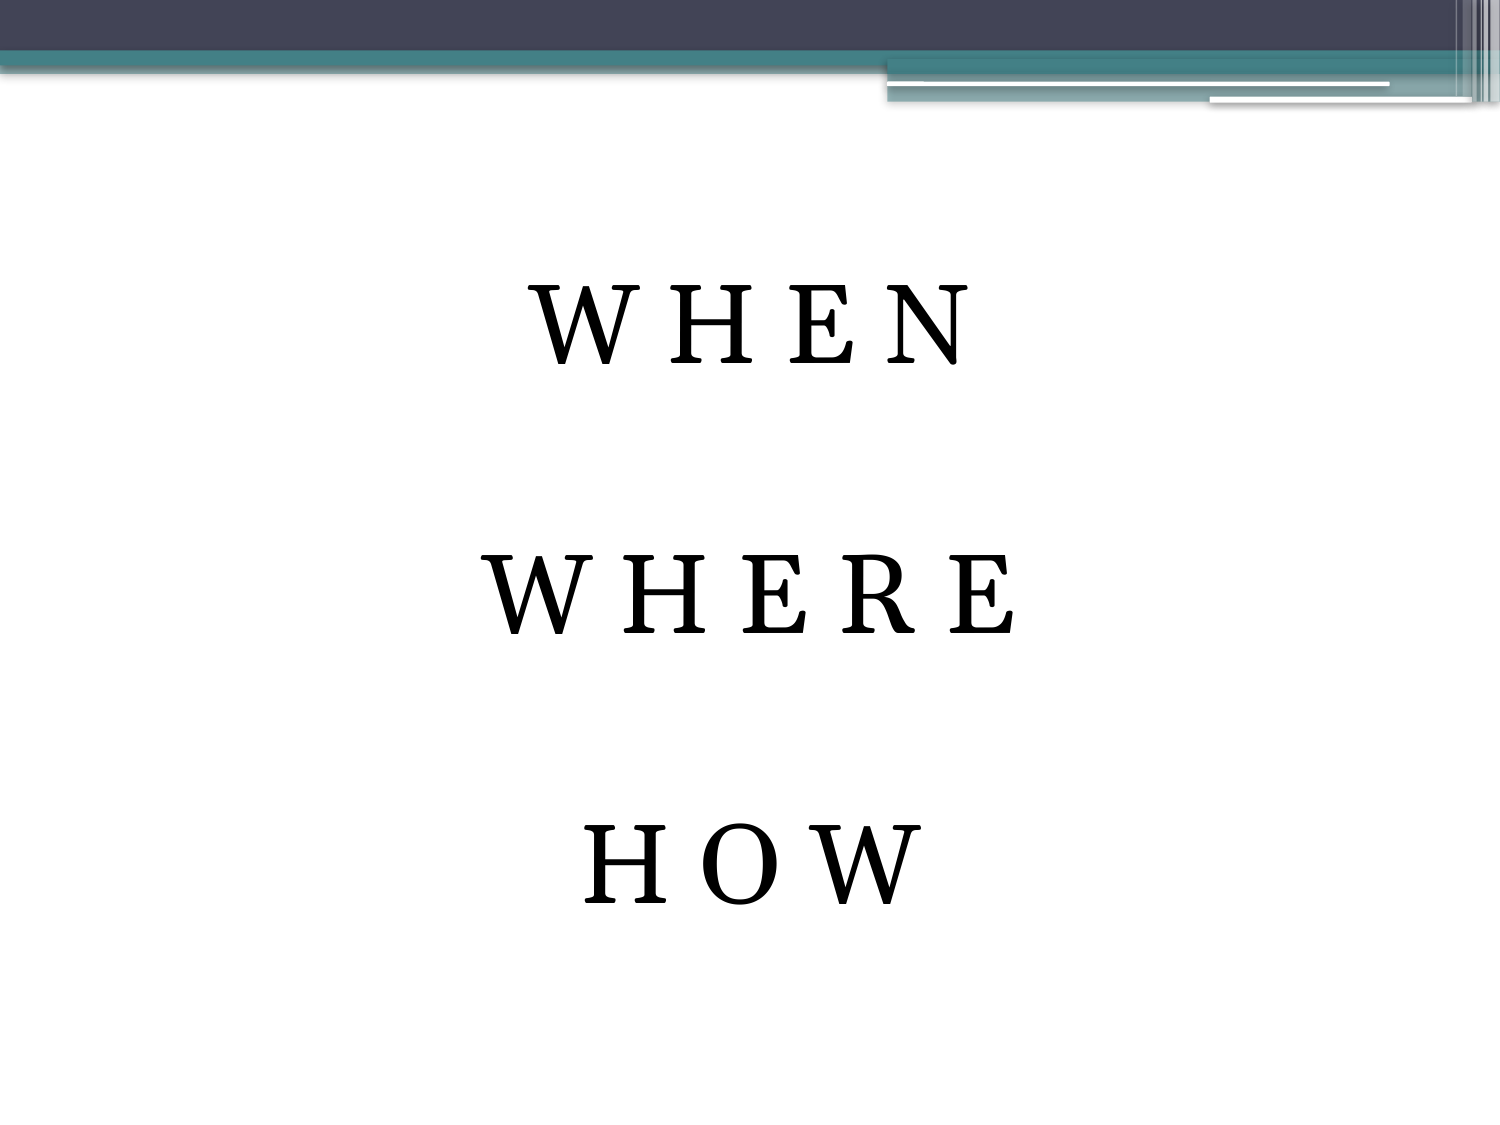

W H E N

W H E R E

H O W